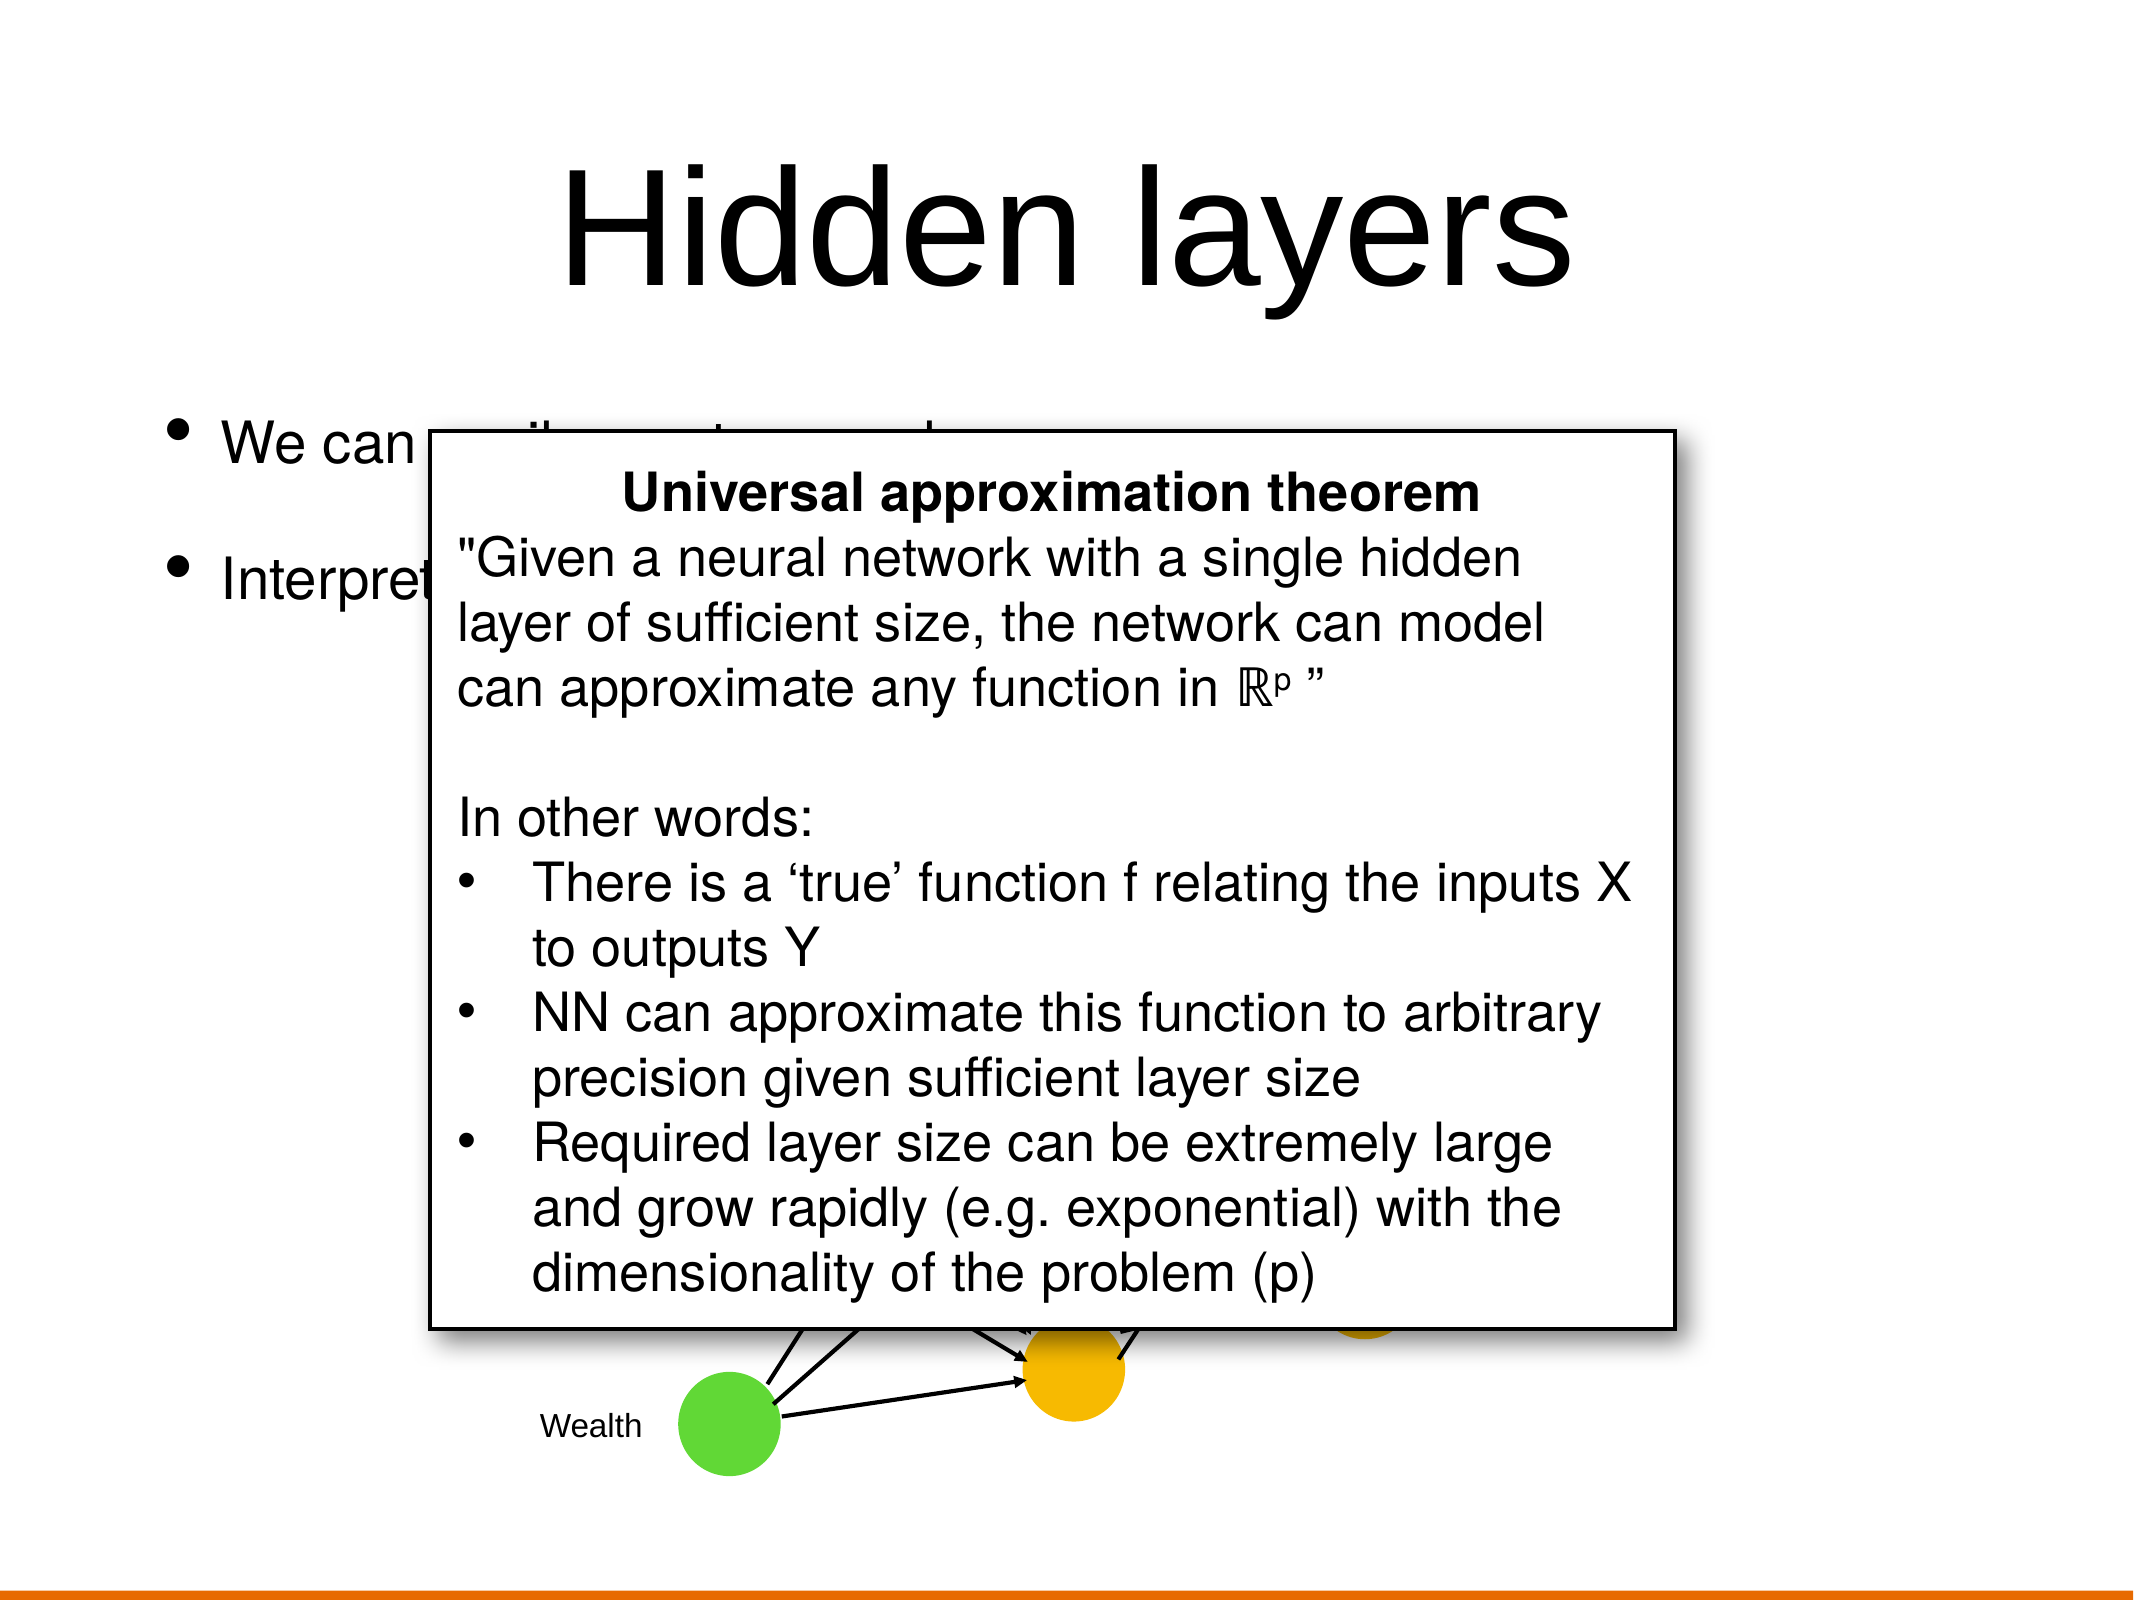

# Hidden layers
We can easily create more layers
Interpretability may become more difficult
Universal approximation theorem
"Given a neural network with a single hidden layer of sufficient size, the network can model can approximate any function in ℝp ”

In other words:
There is a ‘true’ function f relating the inputs X to outputs Y
NN can approximate this function to arbitrary precision given sufficient layer size
Required layer size can be extremely large and grow rapidly (e.g. exponential) with the dimensionality of the problem (p)

# beds

?

?

Size

?

Price

Zip code
?

?

Wealth